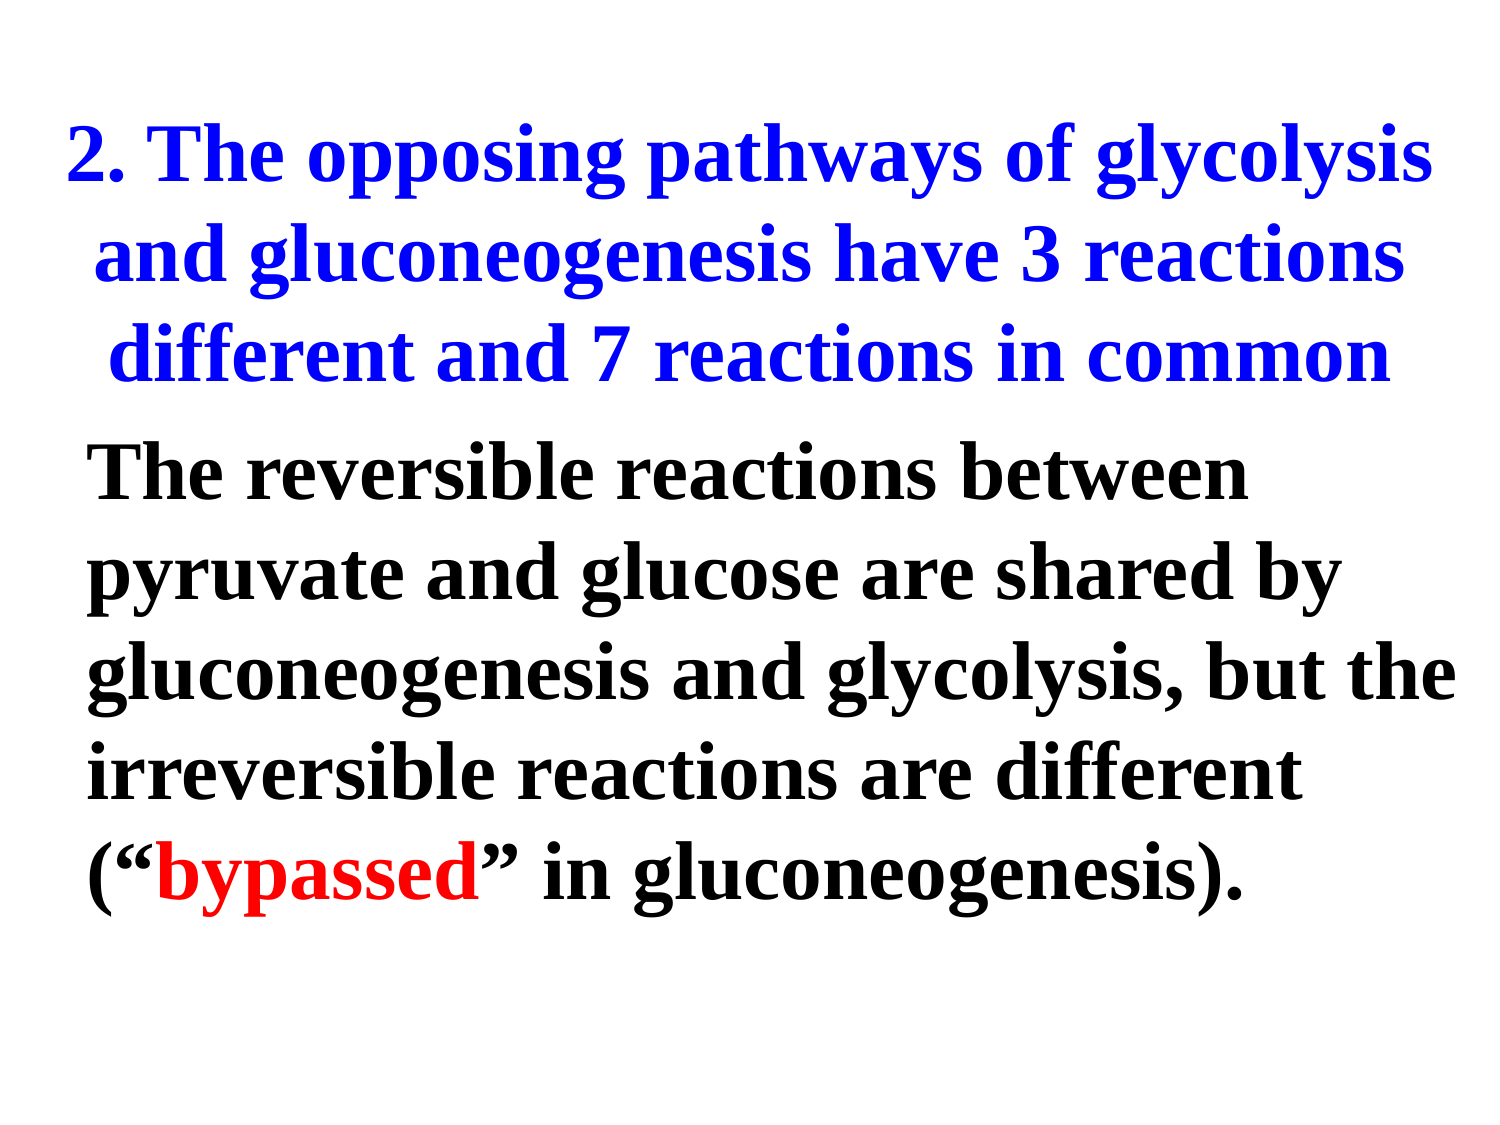

# 2. The opposing pathways of glycolysis and gluconeogenesis have 3 reactions different and 7 reactions in common
   The reversible reactions between pyruvate and glucose are shared by gluconeogenesis and glycolysis, but the irreversible reactions are different (“bypassed” in gluconeogenesis).